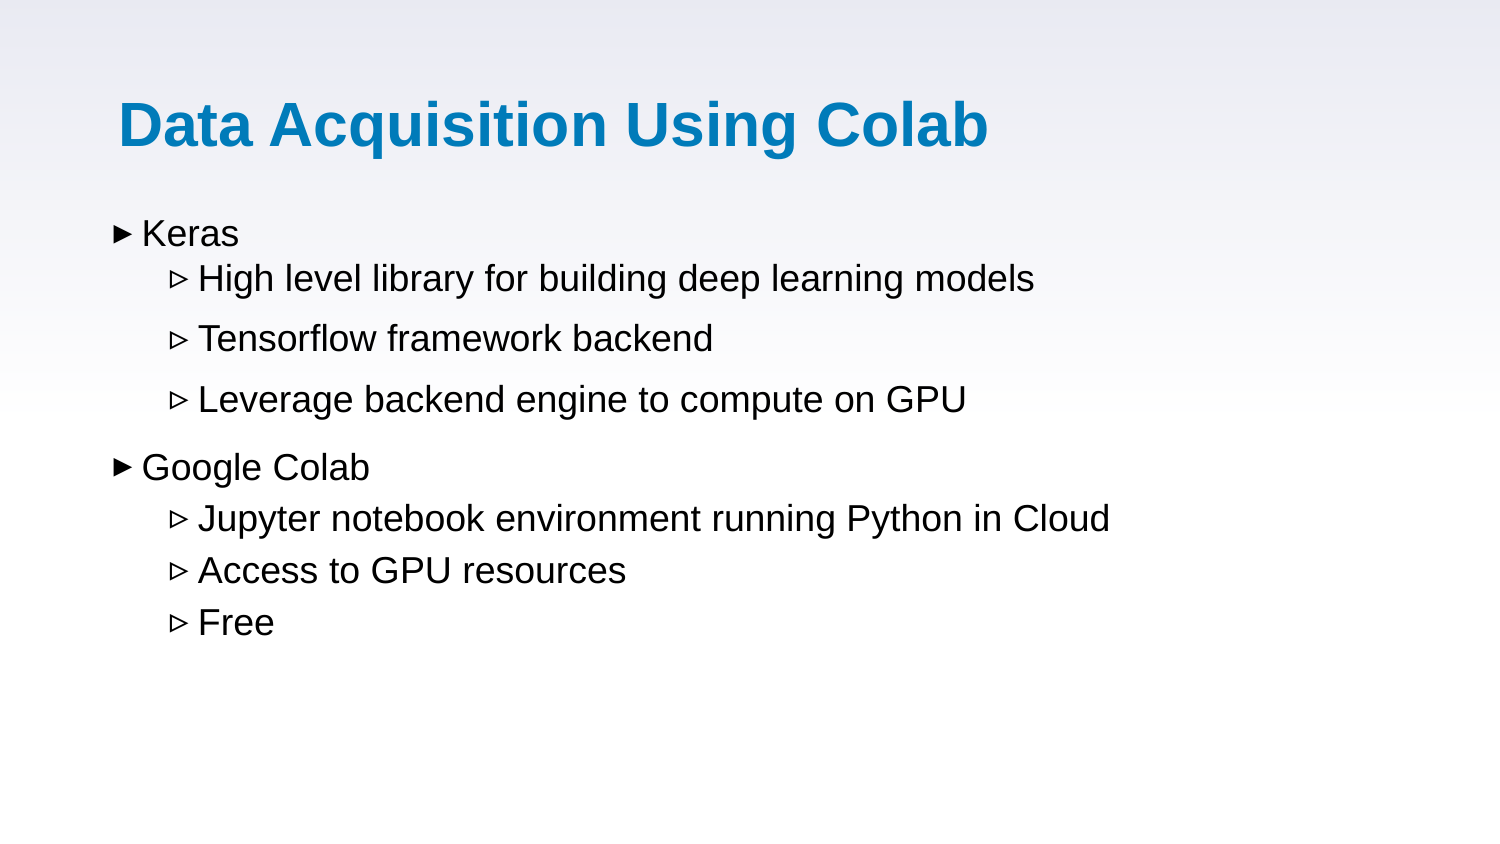

# Data Acquisition Using Colab
Keras
High level library for building deep learning models
Tensorflow framework backend
Leverage backend engine to compute on GPU
Google Colab
Jupyter notebook environment running Python in Cloud
Access to GPU resources
Free